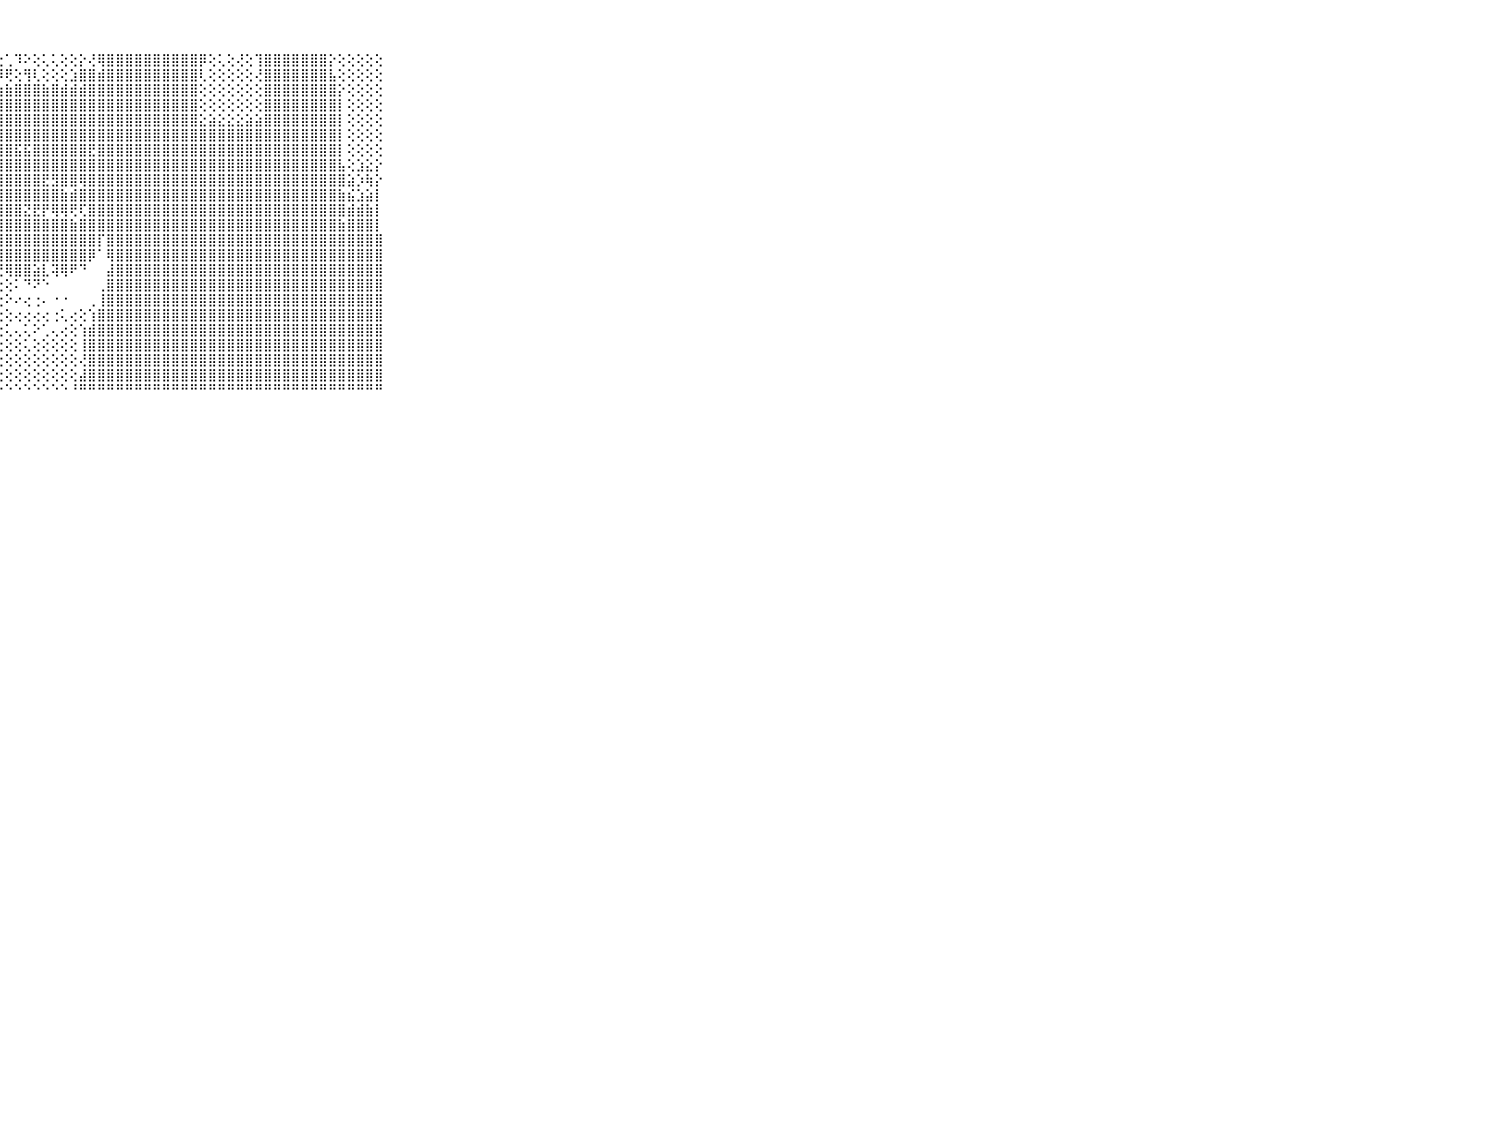

⠀⠀⠀⠀⠀⠀⠀⠀⠀⠀⠀⣿⣿⣿⣿⣿⣿⣿⣿⣿⣿⣿⣿⣿⢏⢕⢕⣕⢁⠹⠕⢕⢅⢅⢕⢕⡕⢜⢿⣿⣿⣿⣿⣿⣿⣿⣿⣿⣿⡿⢕⢅⢕⢜⢕⢹⣿⣿⣿⣿⣿⣿⣿⡕⢕⢕⢕⢕⢕⠀⠀⠀⠀⠀⠀⠀⠀⠀⠀⠀⠀
⠀⠀⠀⠀⠀⠀⠀⠀⠀⠀⠀⣿⣿⣿⣿⣿⣿⣿⣿⣿⣿⣿⣿⢝⣱⡕⣕⡸⢟⢕⢻⢇⢕⢕⢕⣱⣿⣿⣾⣿⣿⣿⣿⣿⣿⣿⣿⣿⣿⢇⢕⢕⢕⢕⢕⢜⣿⣿⣿⣿⣿⣿⣿⣧⢕⢕⢕⢕⢕⠀⠀⠀⠀⠀⠀⠀⠀⠀⠀⠀⠀
⠀⠀⠀⠀⠀⠀⠀⠀⠀⠀⠀⣿⣿⣿⣿⣿⣿⣿⣿⣿⣿⣿⣿⢕⢝⢷⣾⣷⣷⣿⣿⣿⣷⣿⣾⣾⣾⣿⣿⣿⣿⣿⣿⣿⣿⣿⣿⣿⣿⢕⢕⢕⢕⢕⢕⢕⣿⣿⣿⣿⣿⣿⣿⣿⡕⢕⢕⢕⢕⠀⠀⠀⠀⠀⠀⠀⠀⠀⠀⠀⠀
⠀⠀⠀⠀⠀⠀⠀⠀⠀⠀⠀⣿⣿⣿⣿⣿⣿⣿⣿⣿⣿⣿⣿⢕⢕⣸⣿⣿⣿⣿⣿⣿⣿⣿⣿⣿⣿⣿⣿⣿⣿⣿⣿⣿⣿⣿⣿⣿⣿⢕⢕⢕⢕⢕⢕⢕⣿⣿⣿⣿⣿⣿⣿⣿⡇⢕⢕⢕⢕⠀⠀⠀⠀⠀⠀⠀⠀⠀⠀⠀⠀
⠀⠀⠀⠀⠀⠀⠀⠀⠀⠀⠀⣿⣿⣿⣿⣿⣿⣿⣿⣿⣿⣿⣿⢕⢕⣿⣿⣿⣿⣿⣿⣿⣿⣿⣿⣿⣿⣿⣿⣿⣿⣿⣿⣿⣿⣿⣿⣿⣿⣕⣵⣕⣕⣕⣵⣵⣿⣿⣿⣿⣿⣿⣿⣿⡇⢕⢕⢕⢕⠀⠀⠀⠀⠀⠀⠀⠀⠀⠀⠀⠀
⠀⠀⠀⠀⠀⠀⠀⠀⠀⠀⠀⣿⣿⣿⣿⣿⣿⣿⣿⣿⣿⣿⣿⢕⢕⣿⣿⣿⣿⣿⣿⣿⣿⣿⣿⣿⣿⣿⣿⣿⣿⣿⣿⣿⣿⣿⣿⣿⣿⣿⣿⣿⣿⣿⣿⣿⣿⣿⣿⣿⣿⣿⣿⣿⡇⢕⢕⢕⢕⠀⠀⠀⠀⠀⠀⠀⠀⠀⠀⠀⠀
⠀⠀⠀⠀⠀⠀⠀⠀⠀⠀⠀⣿⣿⣿⣿⣿⣿⣿⣿⣿⣿⣿⣿⡇⢕⣿⣿⣿⣿⣯⣯⣿⣿⣿⣿⣿⣿⣟⣿⣿⣿⣿⣿⣿⣿⣿⣿⣿⣿⣿⣿⣿⣿⣿⣿⣿⣿⣿⣿⣿⣿⣿⣿⣿⡇⢕⢕⢕⢕⠀⠀⠀⠀⠀⠀⠀⠀⠀⠀⠀⠀
⠀⠀⠀⠀⠀⠀⠀⠀⠀⠀⠀⣿⣿⣿⣿⣿⣿⣿⣿⣿⣿⣿⣿⣿⣷⣿⣿⣿⣿⣿⣿⣿⣿⣿⣿⣿⣿⣿⣿⣿⣿⣿⣿⣿⣿⣿⣿⣿⣿⣿⣿⣿⣿⣿⣿⣿⣿⣿⣿⣿⣿⣿⣿⣿⣧⢕⣱⣕⡕⠀⠀⠀⠀⠀⠀⠀⠀⠀⠀⠀⠀
⠀⠀⠀⠀⠀⠀⠀⠀⠀⠀⠀⣿⣿⣿⣿⣿⣿⣿⣿⣿⣿⣿⣿⣿⣿⣿⣿⣿⣿⣿⣿⣿⣟⣻⣿⣿⢿⣿⣿⣿⣿⣿⣿⣿⣿⣿⣿⣿⣿⣿⣿⣿⣿⣿⣿⣿⣿⣿⣿⣿⣿⣿⣿⣿⣿⣵⡱⢷⡕⠀⠀⠀⠀⠀⠀⠀⠀⠀⠀⠀⠀
⠀⠀⠀⠀⠀⠀⠀⠀⠀⠀⠀⣿⣿⣿⣿⣿⣿⣿⣿⣿⣿⣿⣿⣿⣿⣿⣿⣿⣿⣿⣿⣿⣿⣿⣷⣾⣿⣿⣿⣿⣿⣿⣿⣿⣿⣿⣿⣿⣿⣿⣿⣿⣿⣿⣿⣿⣿⣿⣿⣿⣿⣿⣿⣿⣷⣮⣱⣵⡇⠀⠀⠀⠀⠀⠀⠀⠀⠀⠀⠀⠀
⠀⠀⠀⠀⠀⠀⠀⠀⠀⠀⠀⣿⣿⣿⣿⣿⣿⣿⣿⣿⣿⣿⣿⣿⣿⣿⣿⣿⣿⣿⣝⣟⡟⢿⢿⢟⢏⣿⣿⣿⣿⣿⣿⣿⣿⣿⣿⣿⣿⣿⣿⣿⣿⣿⣿⣿⣿⣿⣿⣿⣿⣿⣿⣿⣿⣾⣾⣷⡇⠀⠀⠀⠀⠀⠀⠀⠀⠀⠀⠀⠀
⠀⠀⠀⠀⠀⠀⠀⠀⠀⠀⠀⣿⣿⣿⣿⣿⣿⣿⣿⣿⣿⣿⣿⣿⣿⣿⣿⣿⣿⣿⣿⣿⣿⣿⣿⣷⣿⣿⣿⣿⣿⣿⣿⣿⣿⣿⣿⣿⣿⣿⣿⣿⣿⣿⣿⣿⣿⣿⣿⣿⣿⣿⣿⣿⣷⣿⣿⣿⡇⠀⠀⠀⠀⠀⠀⠀⠀⠀⠀⠀⠀
⠀⠀⠀⠀⠀⠀⠀⠀⠀⠀⠀⣿⣿⣿⣿⣿⣿⣿⣿⣿⣿⣿⣿⣿⣿⡏⣿⣿⣿⣿⣿⣿⣿⣿⣿⣿⣿⣿⡏⣿⣿⣿⣿⣿⣿⣿⣿⣿⣿⣿⣿⣿⣿⣿⣿⣿⣿⣿⣿⣿⣿⣿⣿⣿⣿⣿⣿⣿⣿⠀⠀⠀⠀⠀⠀⠀⠀⠀⠀⠀⠀
⠀⠀⠀⠀⠀⠀⠀⠀⠀⠀⠀⣿⣿⣿⣿⣿⣿⣿⣿⣿⣿⣿⣿⣿⡟⢕⢸⣿⣿⣿⣿⣿⣿⣿⣿⣿⣿⡿⠁⢿⣿⣿⣿⣿⣿⣿⣿⣿⣿⣿⣿⣿⣿⣿⣿⣿⣿⣿⣿⣿⣿⣿⣿⣿⣿⣿⣿⣿⣿⠀⠀⠀⠀⠀⠀⠀⠀⠀⠀⠀⠀
⠀⠀⠀⠀⠀⠀⠀⠀⠀⠀⠀⣿⣿⣿⣿⣿⣿⣿⣿⣿⣿⣿⣿⣿⢇⢕⢕⢝⢿⣿⣿⣵⣇⢽⢿⠟⠙⠀⠀⣼⣿⣿⣿⣿⣿⣿⣿⣿⣿⣿⣿⣿⣿⣿⣿⣿⣿⣿⣿⣿⣿⣿⣿⣿⣿⣿⣿⣿⣿⠀⠀⠀⠀⠀⠀⠀⠀⠀⠀⠀⠀
⠀⠀⠀⠀⠀⠀⠀⠀⠀⠀⠀⣿⣿⣿⣿⣿⣿⣿⣿⣿⣿⣿⣿⣿⢕⢕⢕⢕⢕⠅⠙⠝⠑⠀⠀⠀⠀⠀⢀⣿⣿⣿⣿⣿⣿⣿⣿⣿⣿⣿⣿⣿⣿⣿⣿⣿⣿⣿⣿⣿⣿⣿⣿⣿⣿⣿⣿⣿⣿⠀⠀⠀⠀⠀⠀⠀⠀⠀⠀⠀⠀
⠀⠀⠀⠀⠀⠀⠀⠀⠀⠀⠀⣿⣿⣿⣿⣿⣿⣿⣿⣿⣿⣿⣿⣿⡇⢕⢕⢕⠕⠔⢔⢐⠄⠐⠐⠀⠀⢀⢸⣿⣿⣿⣿⣿⣿⣿⣿⣿⣿⣿⣿⣿⣿⣿⣿⣿⣿⣿⣿⣿⣿⣿⣿⣿⣿⣿⣿⣿⣿⠀⠀⠀⠀⠀⠀⠀⠀⠀⠀⠀⠀
⠀⠀⠀⠀⠀⠀⠀⠀⠀⠀⠀⣿⣿⣿⣿⣿⣿⣿⣿⣿⣿⣿⣿⣿⡇⢕⢕⢕⢕⢔⢔⢔⢔⢐⢅⢔⢕⢱⣿⣿⣿⣿⣿⣿⣿⣿⣿⣿⣿⣿⣿⣿⣿⣿⣿⣿⣿⣿⣿⣿⣿⣿⣿⣿⣿⣿⣿⣿⣿⠀⠀⠀⠀⠀⠀⠀⠀⠀⠀⠀⠀
⠀⠀⠀⠀⠀⠀⠀⠀⠀⠀⠀⣿⣿⣿⣿⣿⣿⣿⣿⣿⣿⣿⣿⣿⣷⡕⢕⢕⢅⢄⢅⠕⢁⢄⢔⢕⢱⣾⣿⣿⣿⣿⣿⣿⣿⣿⣿⣿⣿⣿⣿⣿⣿⣿⣿⣿⣿⣿⣿⣿⣿⣿⣿⣿⣿⣿⣿⣿⣿⠀⠀⠀⠀⠀⠀⠀⠀⠀⠀⠀⠀
⠀⠀⠀⠀⠀⠀⠀⠀⠀⠀⠀⣿⣿⣿⣿⣿⣿⣿⣿⣿⣿⣿⣿⣿⣿⣷⡕⢕⢕⢕⢅⢕⢕⢕⢕⢕⢸⣿⣿⣿⣿⣿⣿⣿⣿⣿⣿⣿⣿⣿⣿⣿⣿⣿⣿⣿⣿⣿⣿⣿⣿⣿⣿⣿⣿⣿⣿⣿⣿⠀⠀⠀⠀⠀⠀⠀⠀⠀⠀⠀⠀
⠀⠀⠀⠀⠀⠀⠀⠀⠀⠀⠀⣿⣿⣿⣿⣿⣿⣿⣿⣿⣿⣿⣿⣿⣿⣿⡇⢕⢕⢕⢕⢕⢕⢕⢕⢕⢜⣿⣿⣿⣿⣿⣿⣿⣿⣿⣿⣿⣿⣿⣿⣿⣿⣿⣿⣿⣿⣿⣿⣿⣿⣿⣿⣿⣿⣿⣿⣿⣿⠀⠀⠀⠀⠀⠀⠀⠀⠀⠀⠀⠀
⠀⠀⠀⠀⠀⠀⠀⠀⠀⠀⠀⣿⣿⣿⣿⣿⣿⣿⣿⣿⣿⣿⣿⣿⣿⣿⣷⢕⢕⢕⢕⢕⢕⢕⢕⢕⣼⣿⣿⣿⣿⣿⣿⣿⣿⣿⣿⣿⣿⣿⣿⣿⣿⣿⣿⣿⣿⣿⣿⣿⣿⣿⣿⣿⣿⣿⣿⣿⣿⠀⠀⠀⠀⠀⠀⠀⠀⠀⠀⠀⠀
⠀⠀⠀⠀⠀⠀⠀⠀⠀⠀⠀⠛⠛⠛⠛⠛⠛⠛⠛⠛⠛⠛⠛⠛⠛⠛⠛⠑⠑⠑⠑⠑⠑⠑⠑⠘⠛⠛⠛⠛⠛⠛⠛⠛⠛⠛⠛⠛⠛⠛⠛⠛⠛⠛⠛⠛⠛⠛⠛⠛⠛⠛⠛⠛⠛⠛⠛⠛⠛⠀⠀⠀⠀⠀⠀⠀⠀⠀⠀⠀⠀